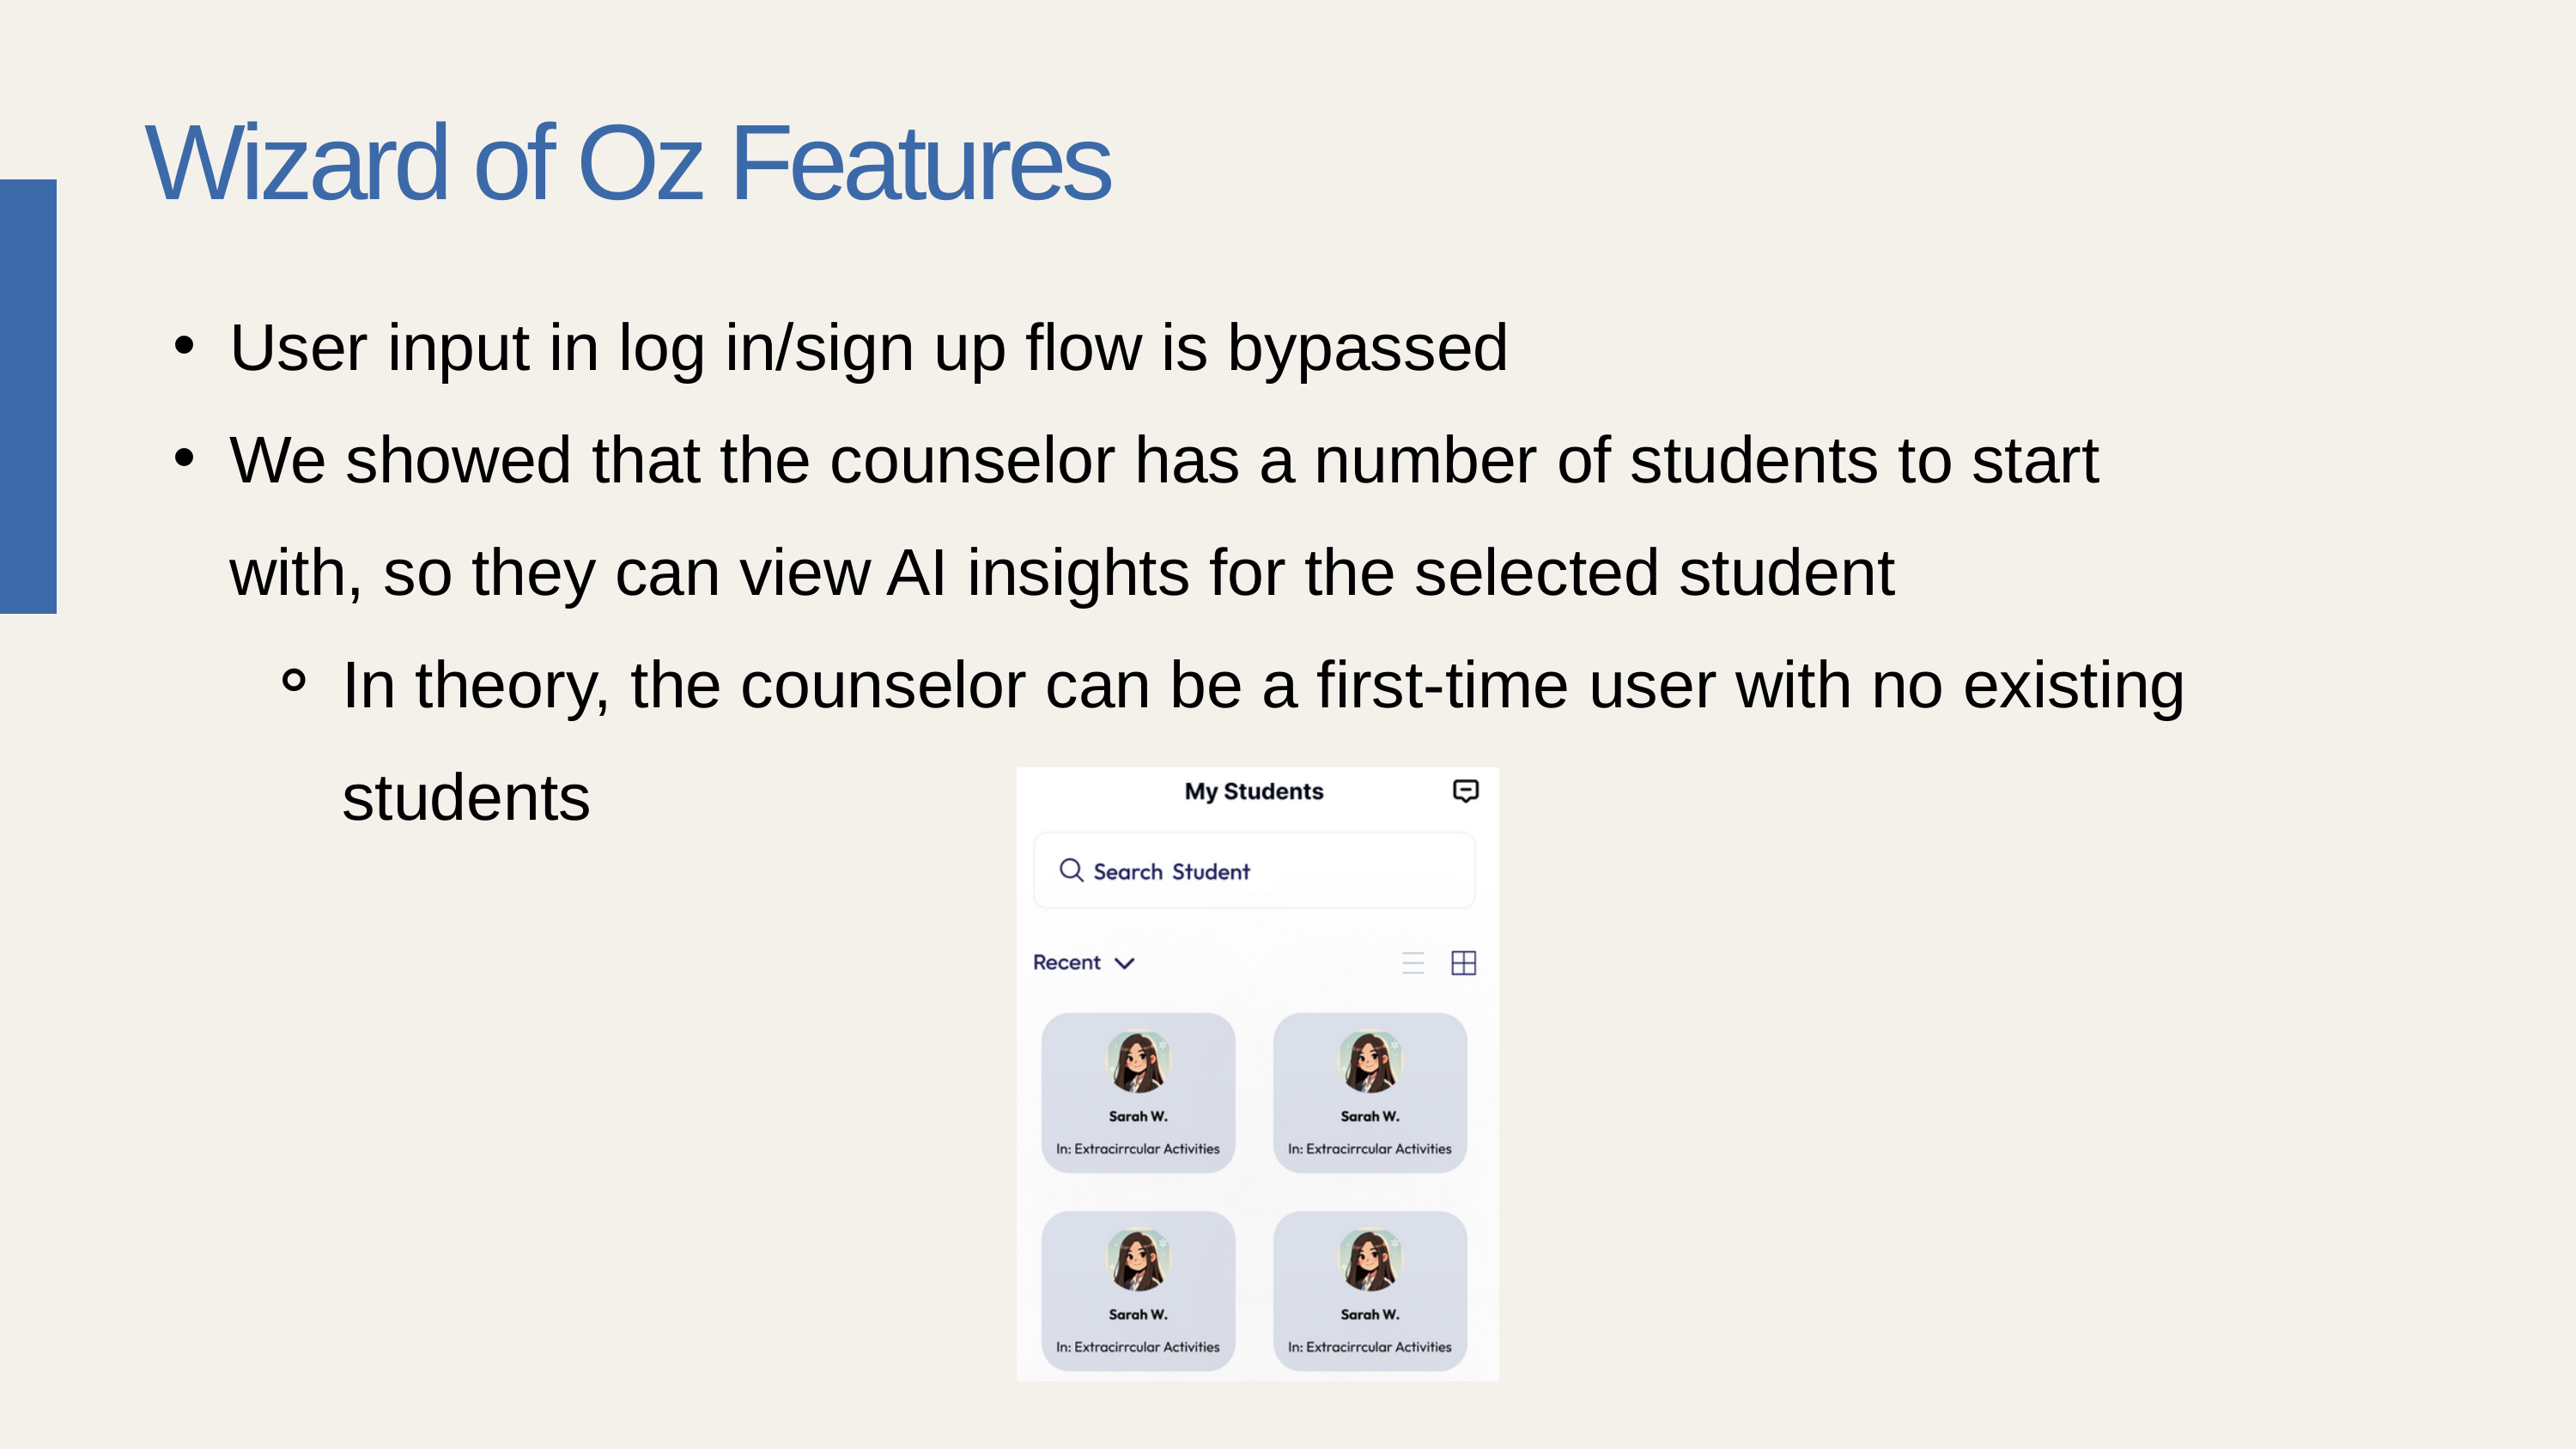

Wizard of Oz Features

User input in log in/sign up flow is bypassed
We showed that the counselor has a number of students to start with, so they can view AI insights for the selected student
In theory, the counselor can be a first-time user with no existing students